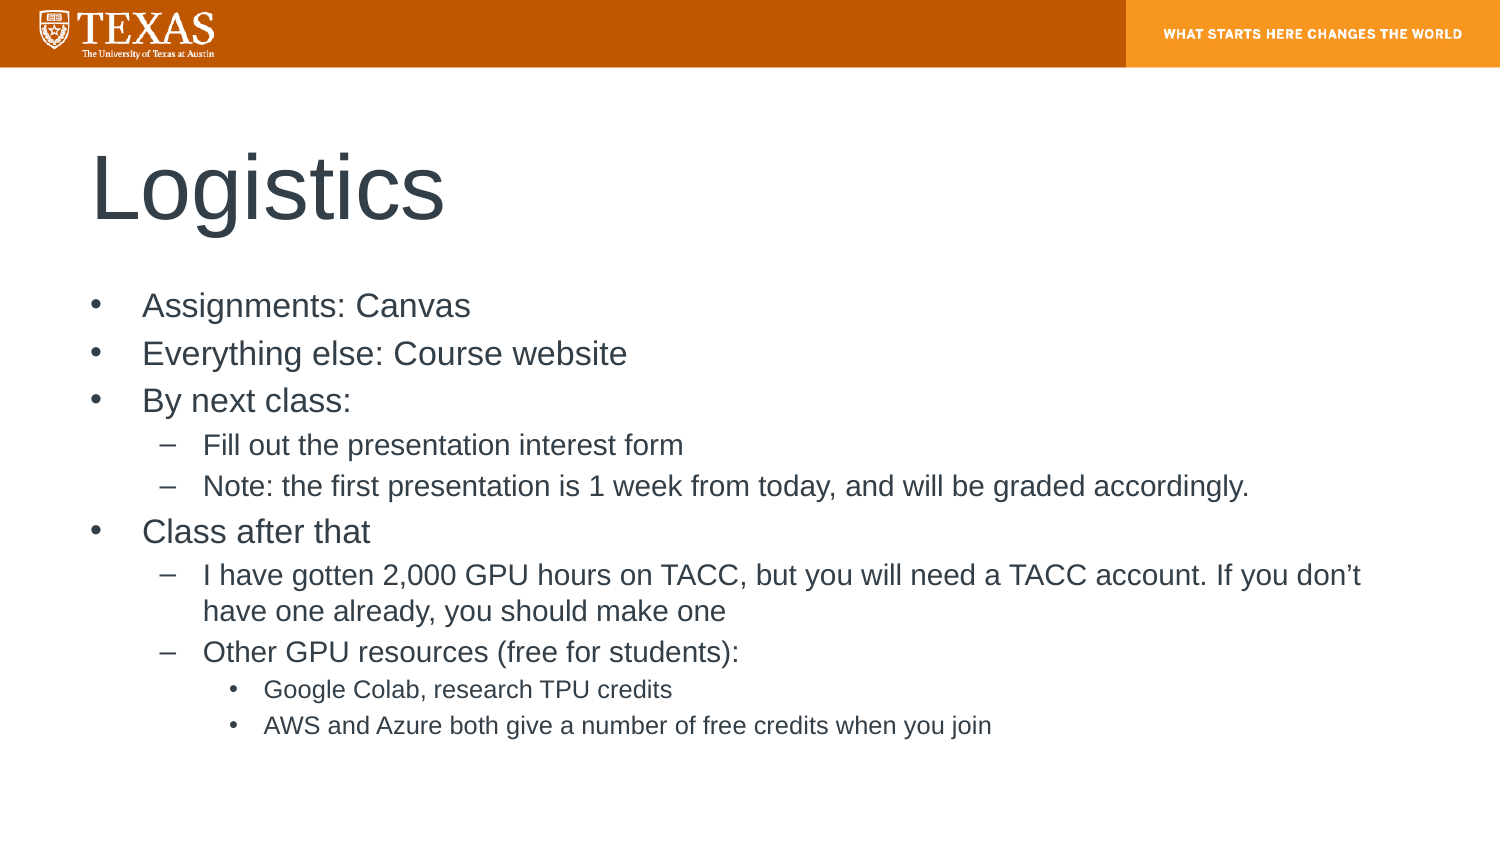

# Logistics
Assignments: Canvas
Everything else: Course website
By next class:
Fill out the presentation interest form
Note: the first presentation is 1 week from today, and will be graded accordingly.
Class after that
I have gotten 2,000 GPU hours on TACC, but you will need a TACC account. If you don’t have one already, you should make one
Other GPU resources (free for students):
Google Colab, research TPU credits
AWS and Azure both give a number of free credits when you join